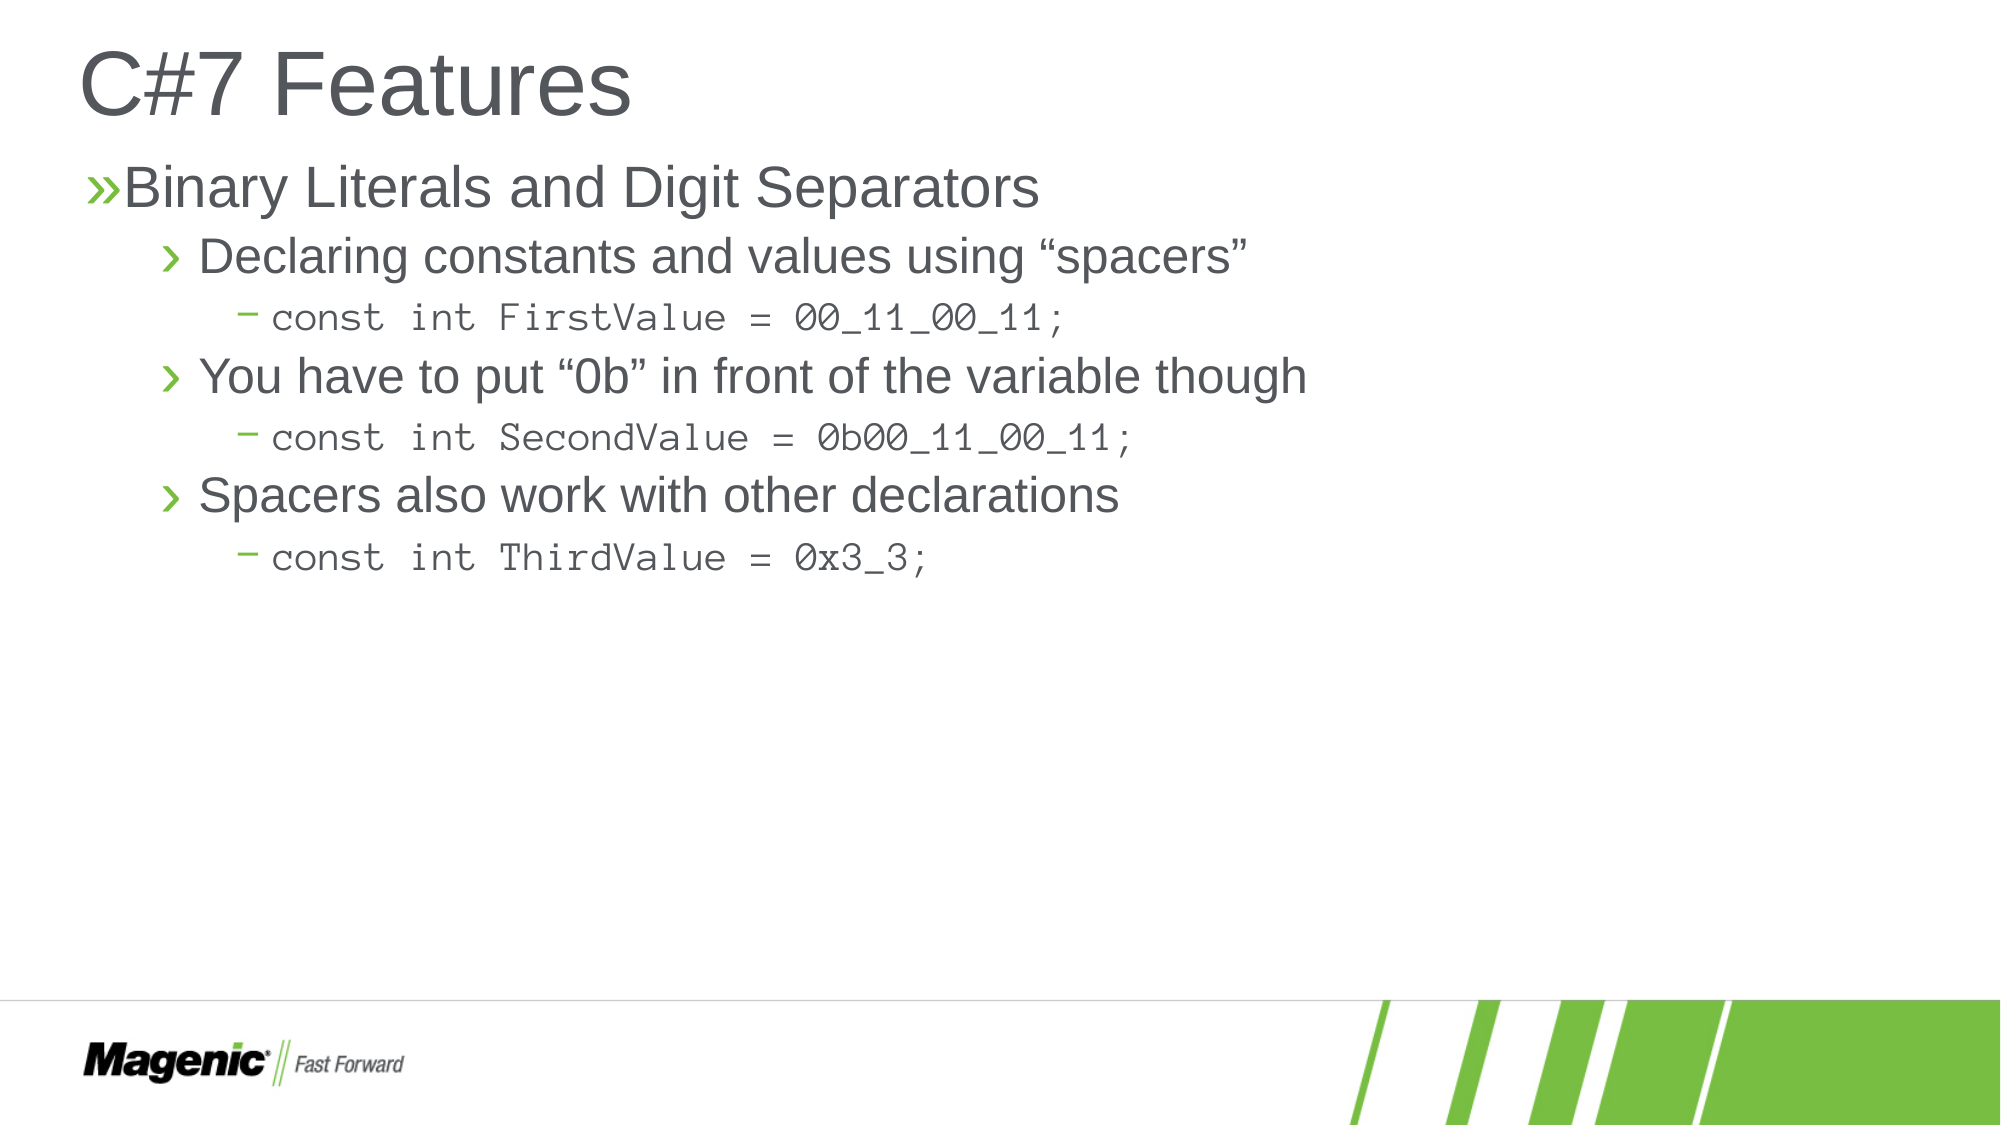

# C#7 Features
Binary Literals and Digit Separators
Declaring constants and values using “spacers”
const int FirstValue = 00_11_00_11;
You have to put “0b” in front of the variable though
const int SecondValue = 0b00_11_00_11;
Spacers also work with other declarations
const int ThirdValue = 0x3_3;